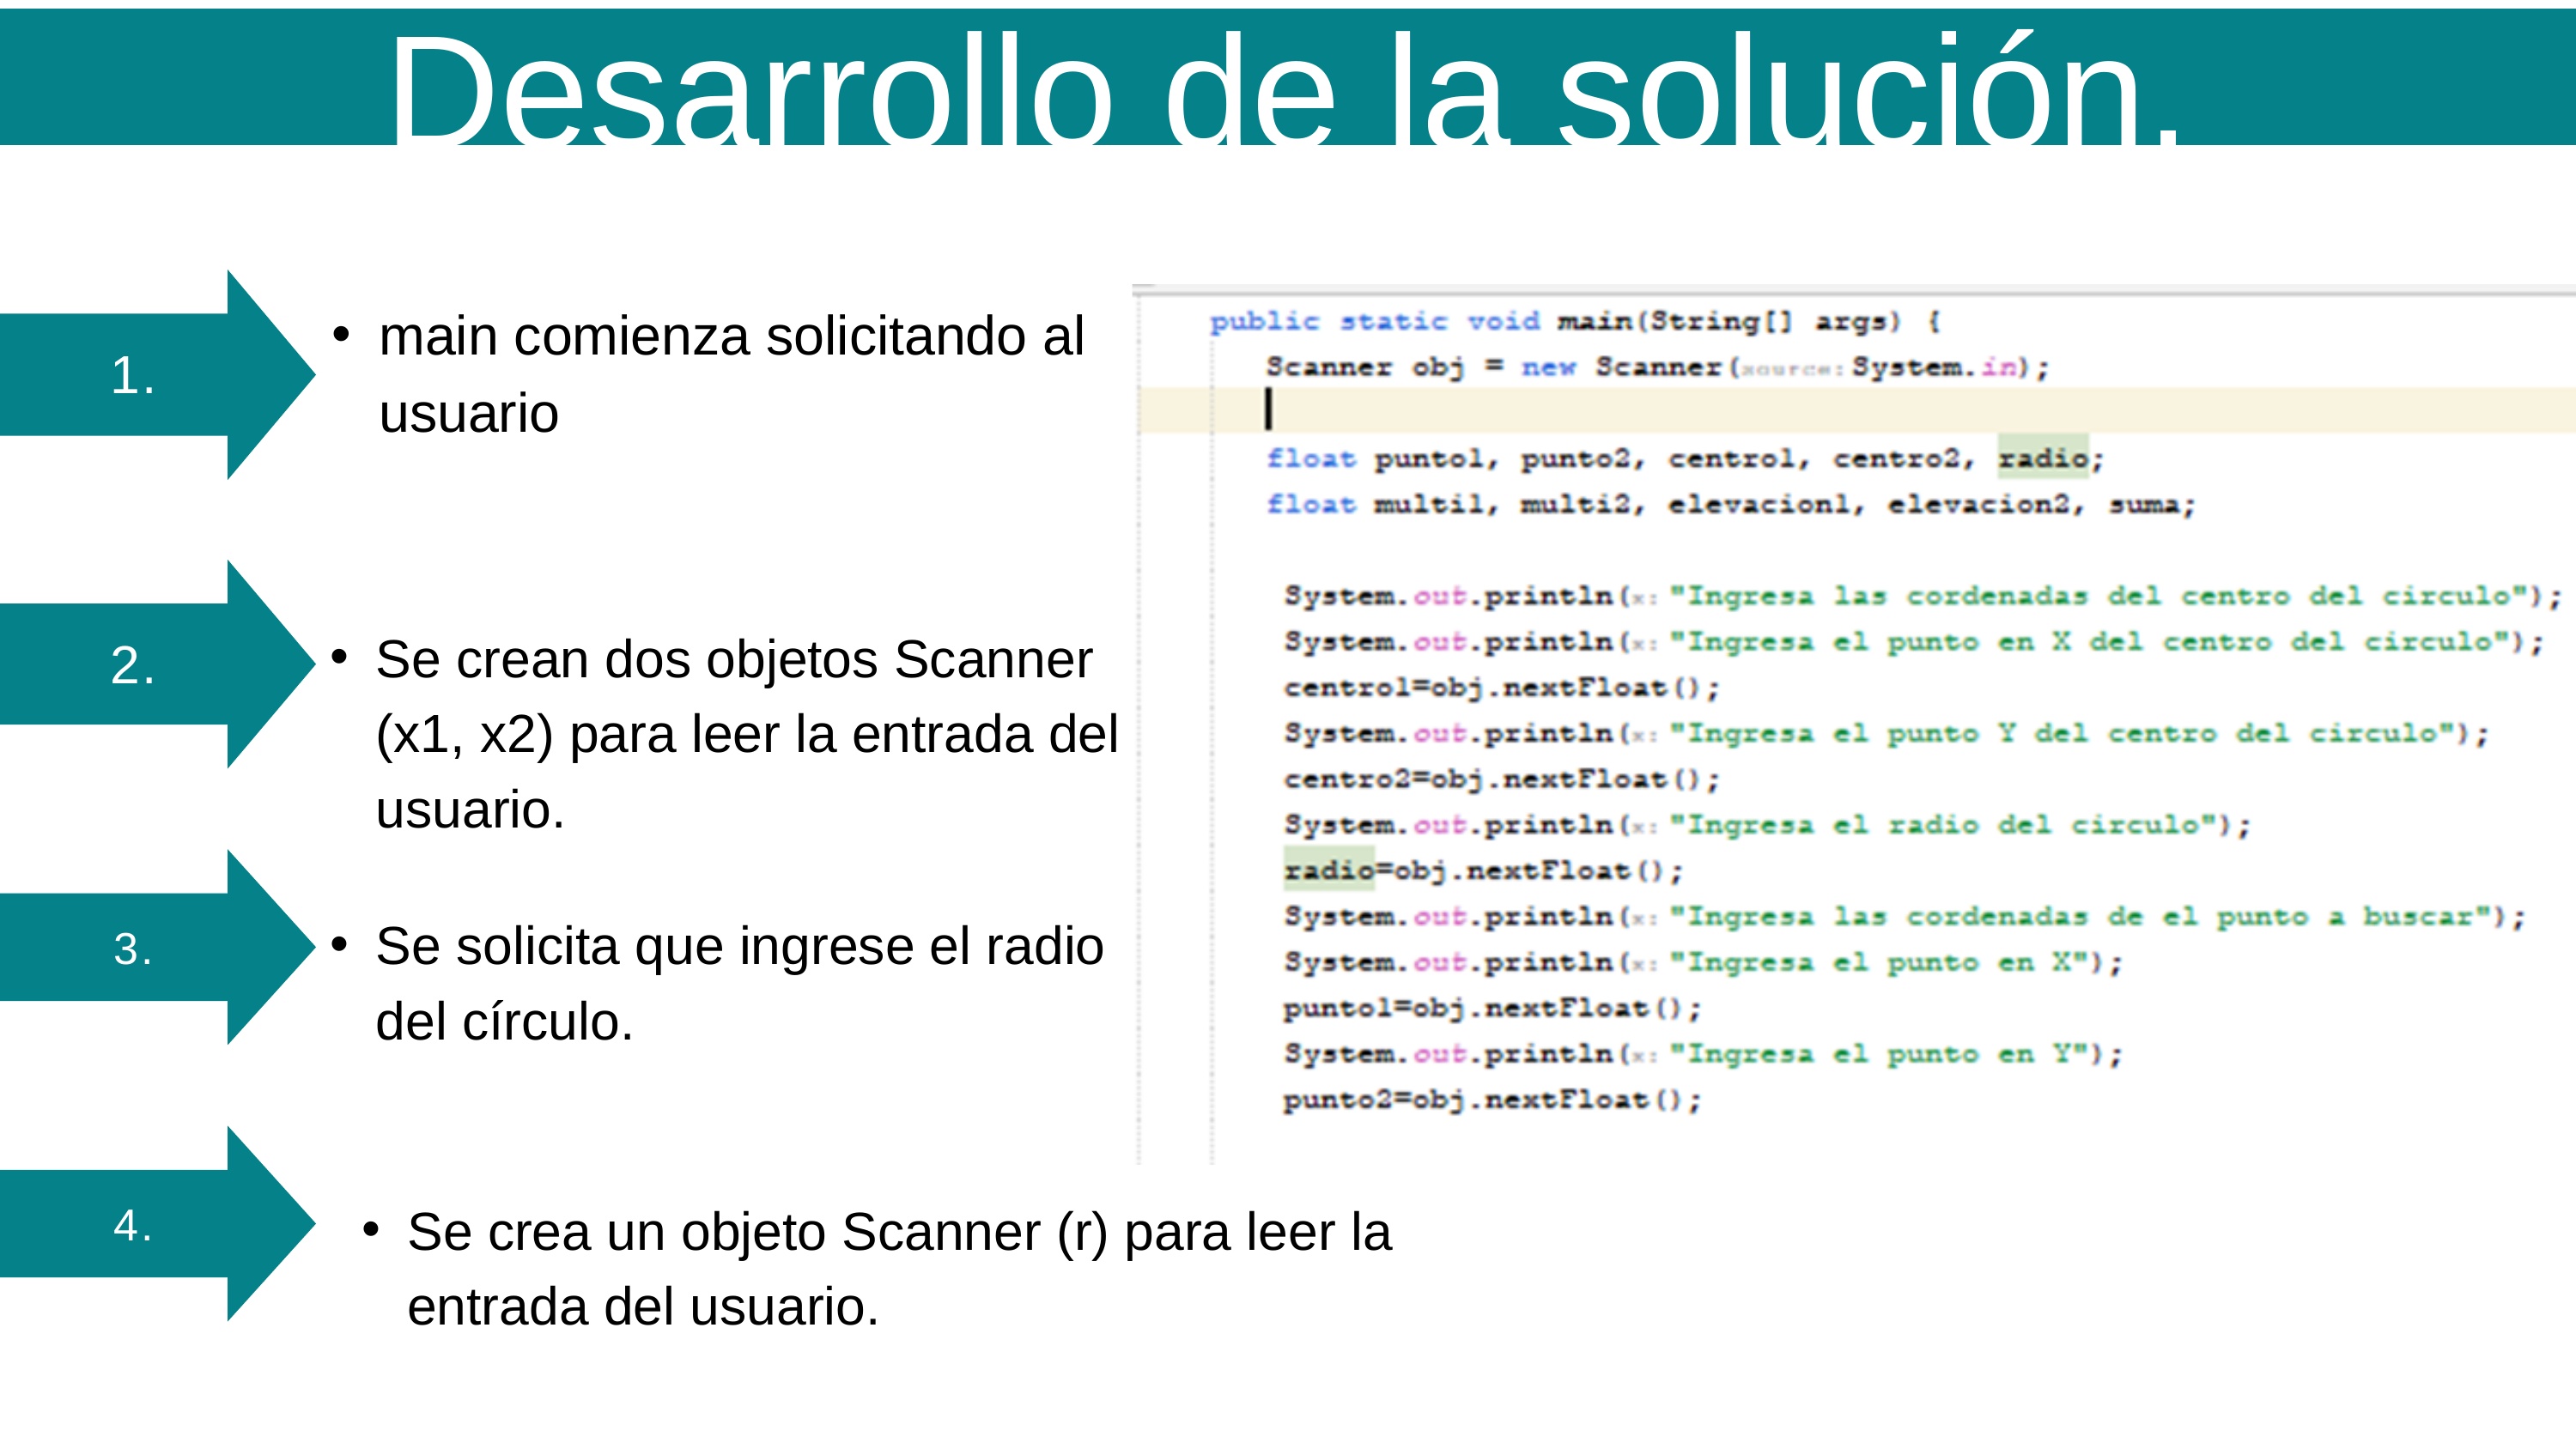

Desarrollo de la solución.

1.

main comienza solicitando al usuario

2.
Se crean dos objetos Scanner (x1, x2) para leer la entrada del usuario.

3.
Se solicita que ingrese el radio del círculo.

4.
Se crea un objeto Scanner (r) para leer la entrada del usuario.